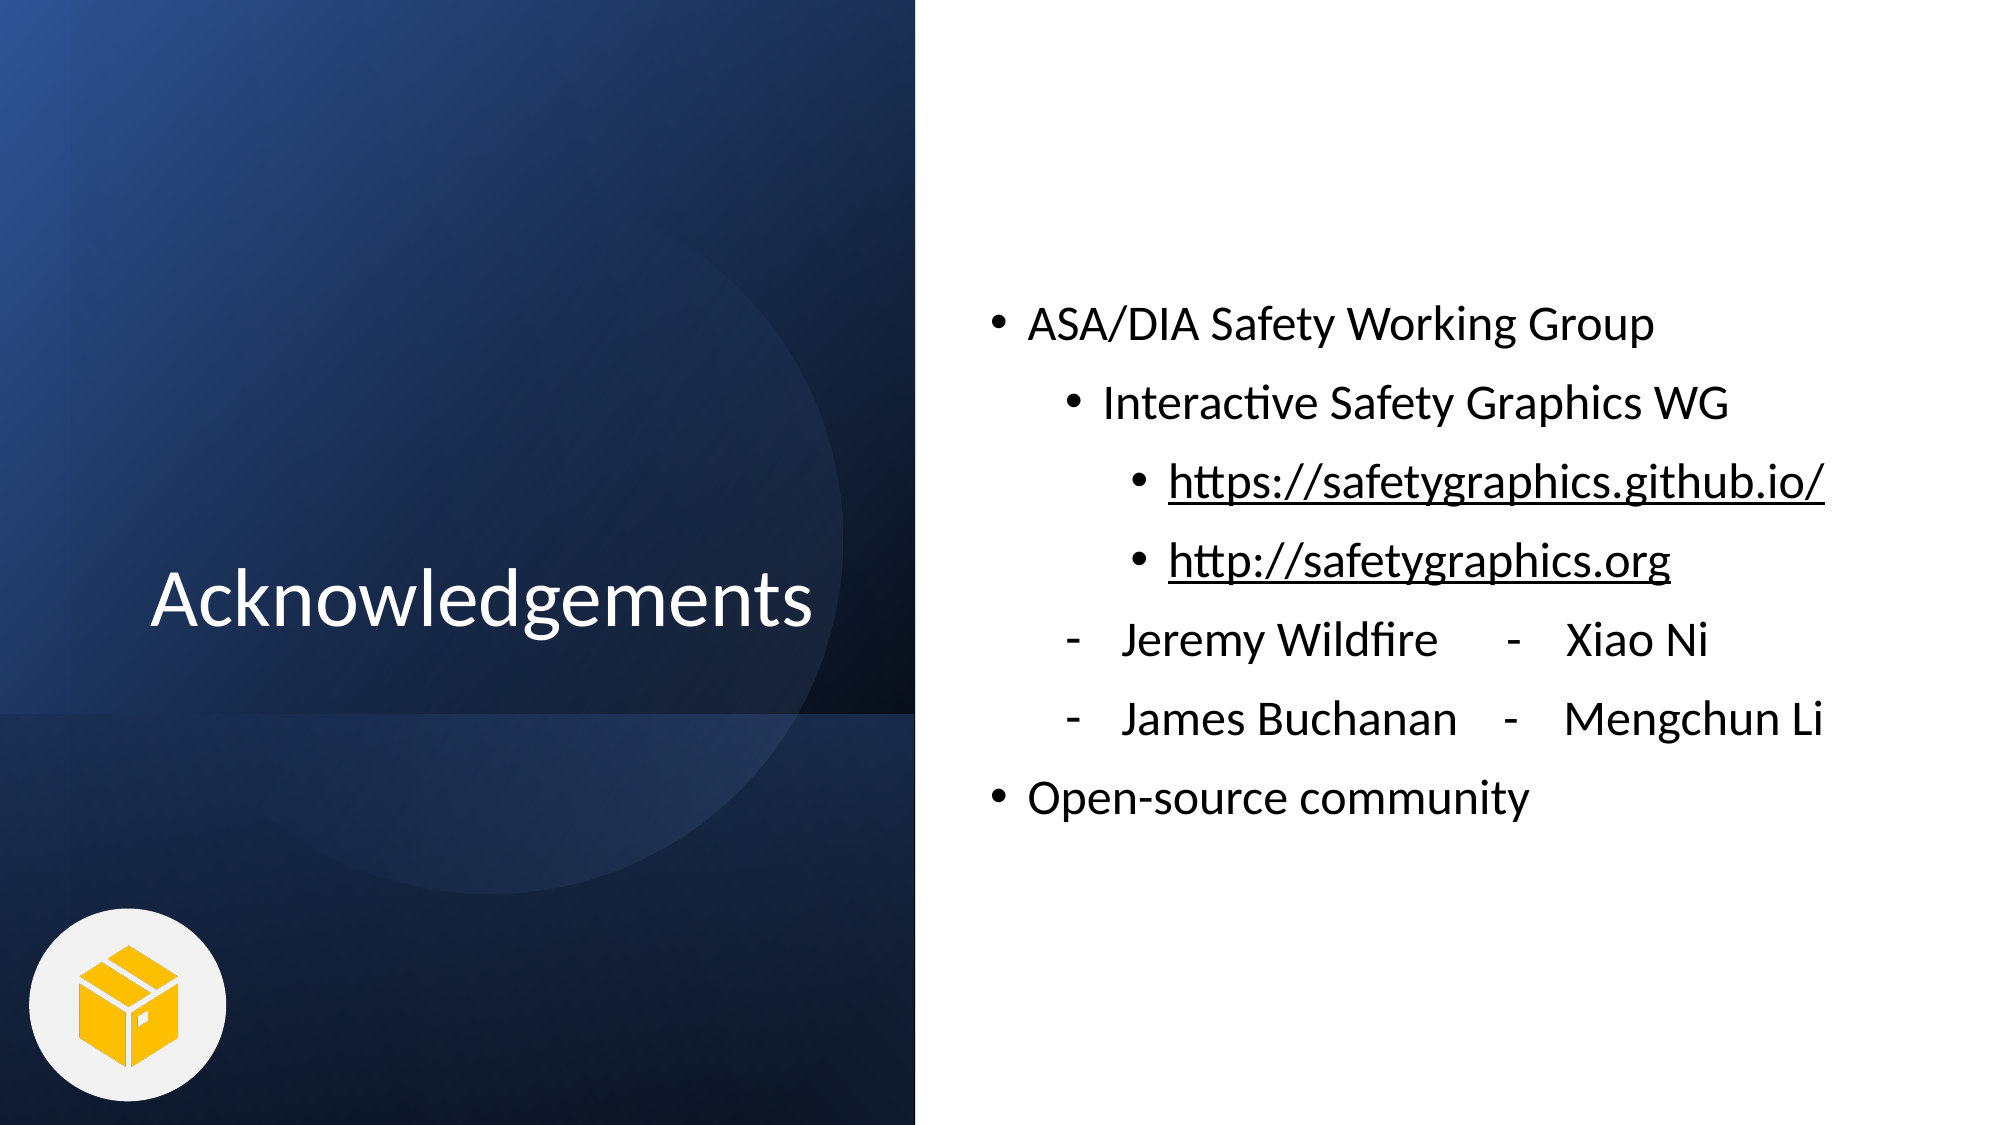

# Acknowledgements

ASA/DIA Safety Working Group
Interactive Safety Graphics WG
https://safetygraphics.github.io/
http://safetygraphics.org
Jeremy Wildfire      -    Xiao Ni
James Buchanan    -    Mengchun Li
Open-source community